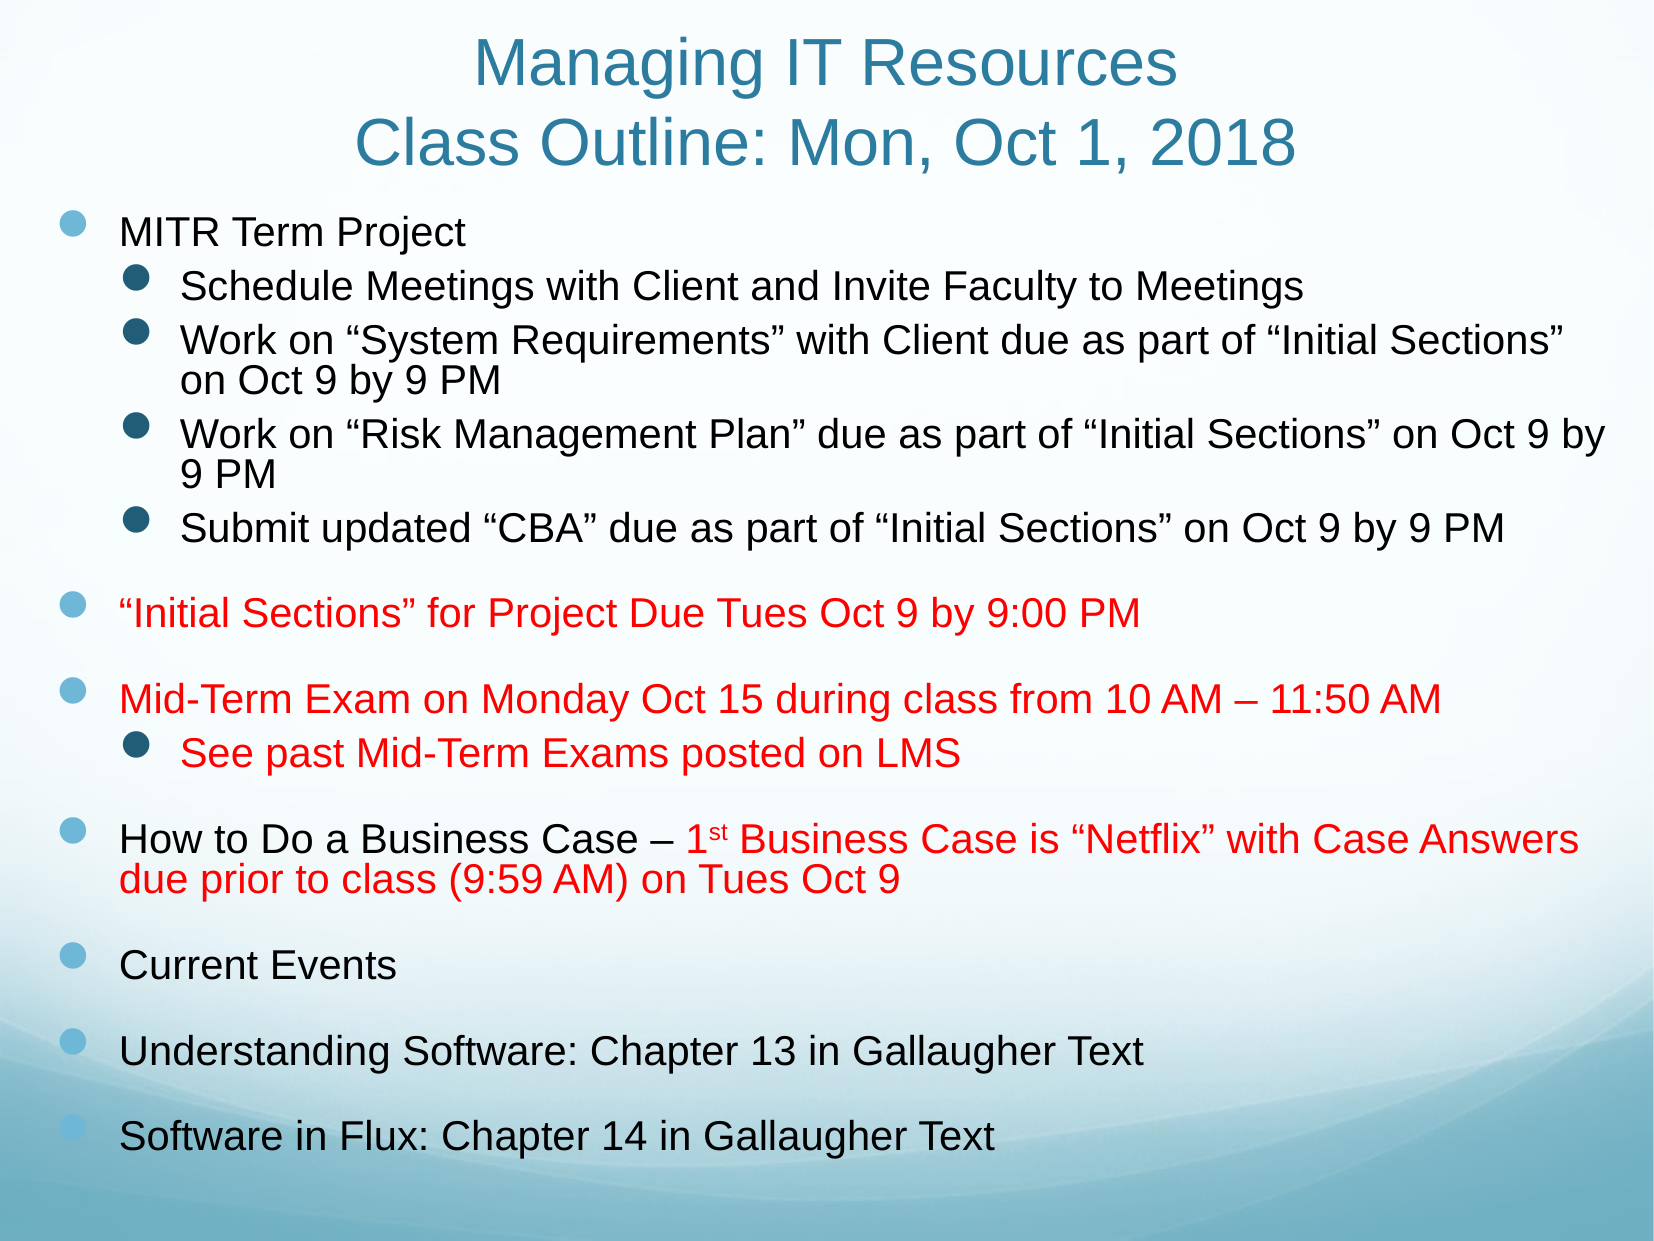

# Managing IT Resources Class Outline: Mon, Oct 1, 2018
MITR Term Project
Schedule Meetings with Client and Invite Faculty to Meetings
Work on “System Requirements” with Client due as part of “Initial Sections” on Oct 9 by 9 PM
Work on “Risk Management Plan” due as part of “Initial Sections” on Oct 9 by 9 PM
Submit updated “CBA” due as part of “Initial Sections” on Oct 9 by 9 PM
“Initial Sections” for Project Due Tues Oct 9 by 9:00 PM
Mid-Term Exam on Monday Oct 15 during class from 10 AM – 11:50 AM
See past Mid-Term Exams posted on LMS
How to Do a Business Case – 1st Business Case is “Netflix” with Case Answers due prior to class (9:59 AM) on Tues Oct 9
Current Events
Understanding Software: Chapter 13 in Gallaugher Text
Software in Flux: Chapter 14 in Gallaugher Text